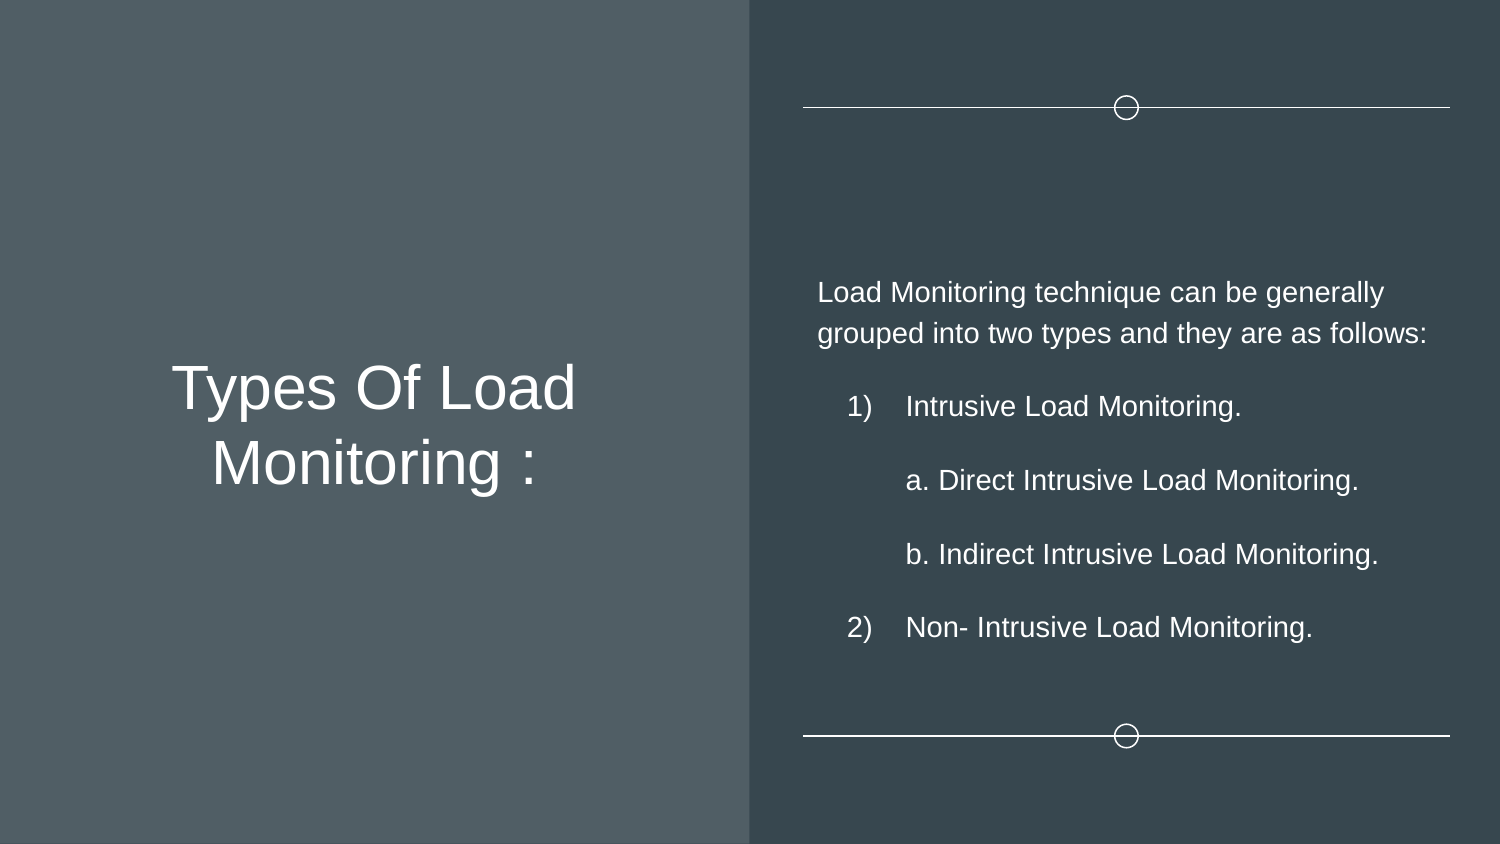

# Types Of Load Monitoring :

Load Monitoring technique can be generally grouped into two types and they are as follows:
Intrusive Load Monitoring.
a. Direct Intrusive Load Monitoring.
b. Indirect Intrusive Load Monitoring.
Non- Intrusive Load Monitoring.